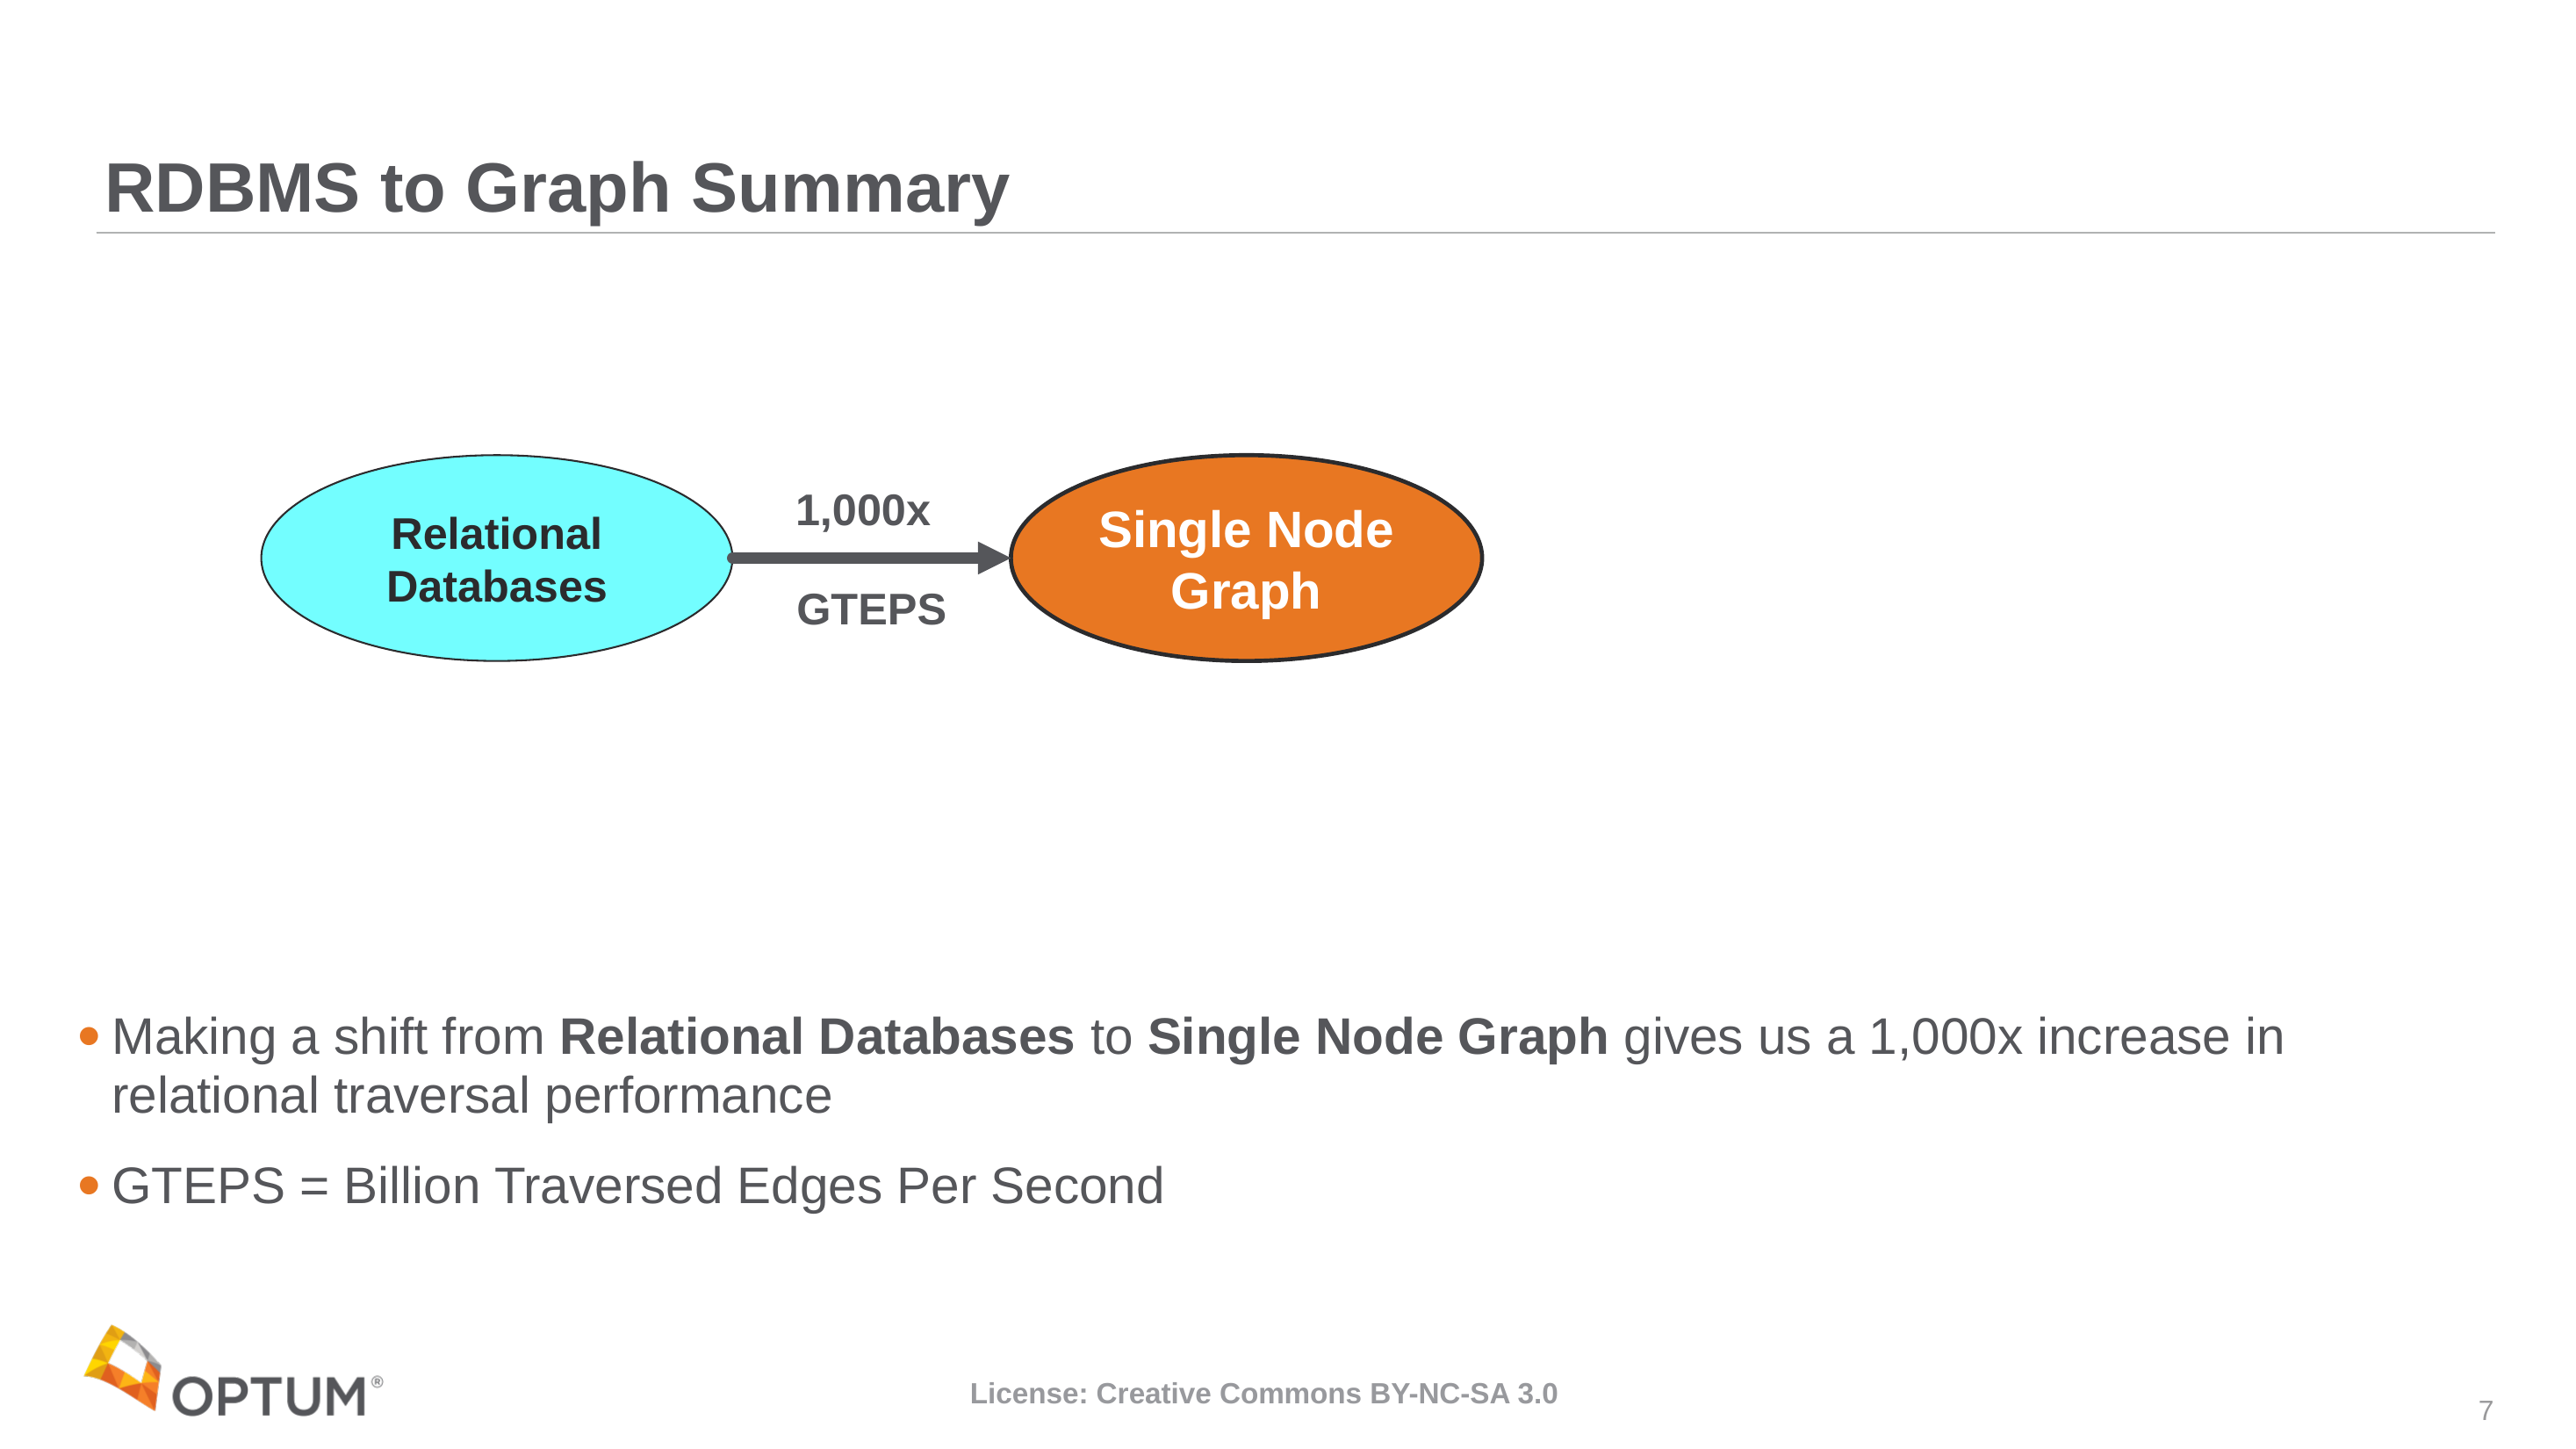

# RDBMS to Graph Summary
Relational
Databases
Single Node
Graph
1,000x
GTEPS
Making a shift from Relational Databases to Single Node Graph gives us a 1,000x increase in relational traversal performance
GTEPS = Billion Traversed Edges Per Second
7